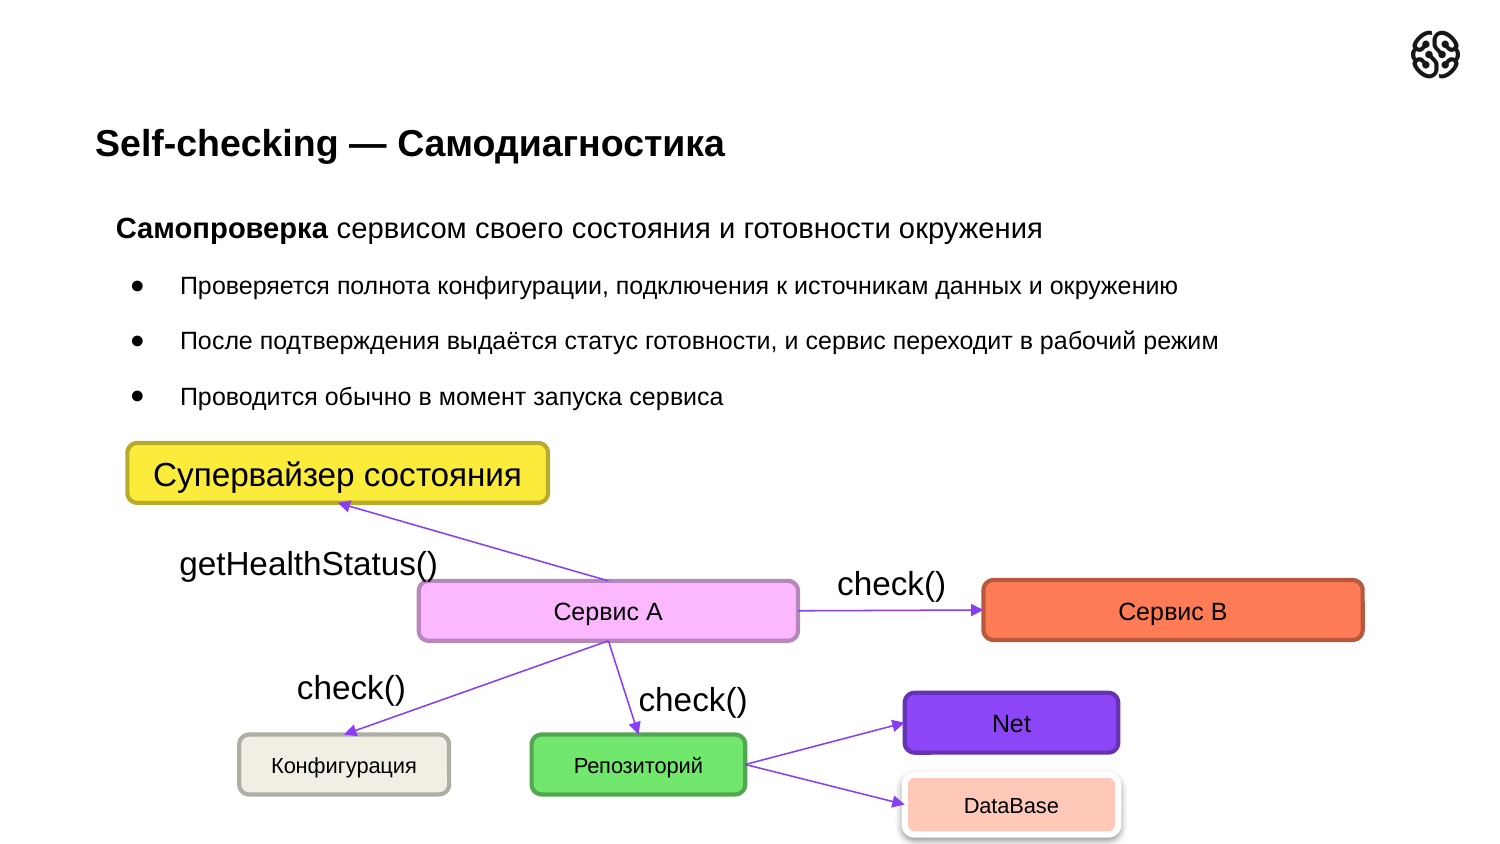

# Self-checking — Самодиагностика
Самопроверка сервисом своего состояния и готовности окружения
Проверяется полнота конфигурации, подключения к источникам данных и окружению
После подтверждения выдаётся статус готовности, и сервис переходит в рабочий режим
Проводится обычно в момент запуска сервиса
Супервайзер состояния
Сервис A
Репозиторий
Конфигурация
getHealthStatus()
check()
Сервис B
check()
check()
Net
DataBase